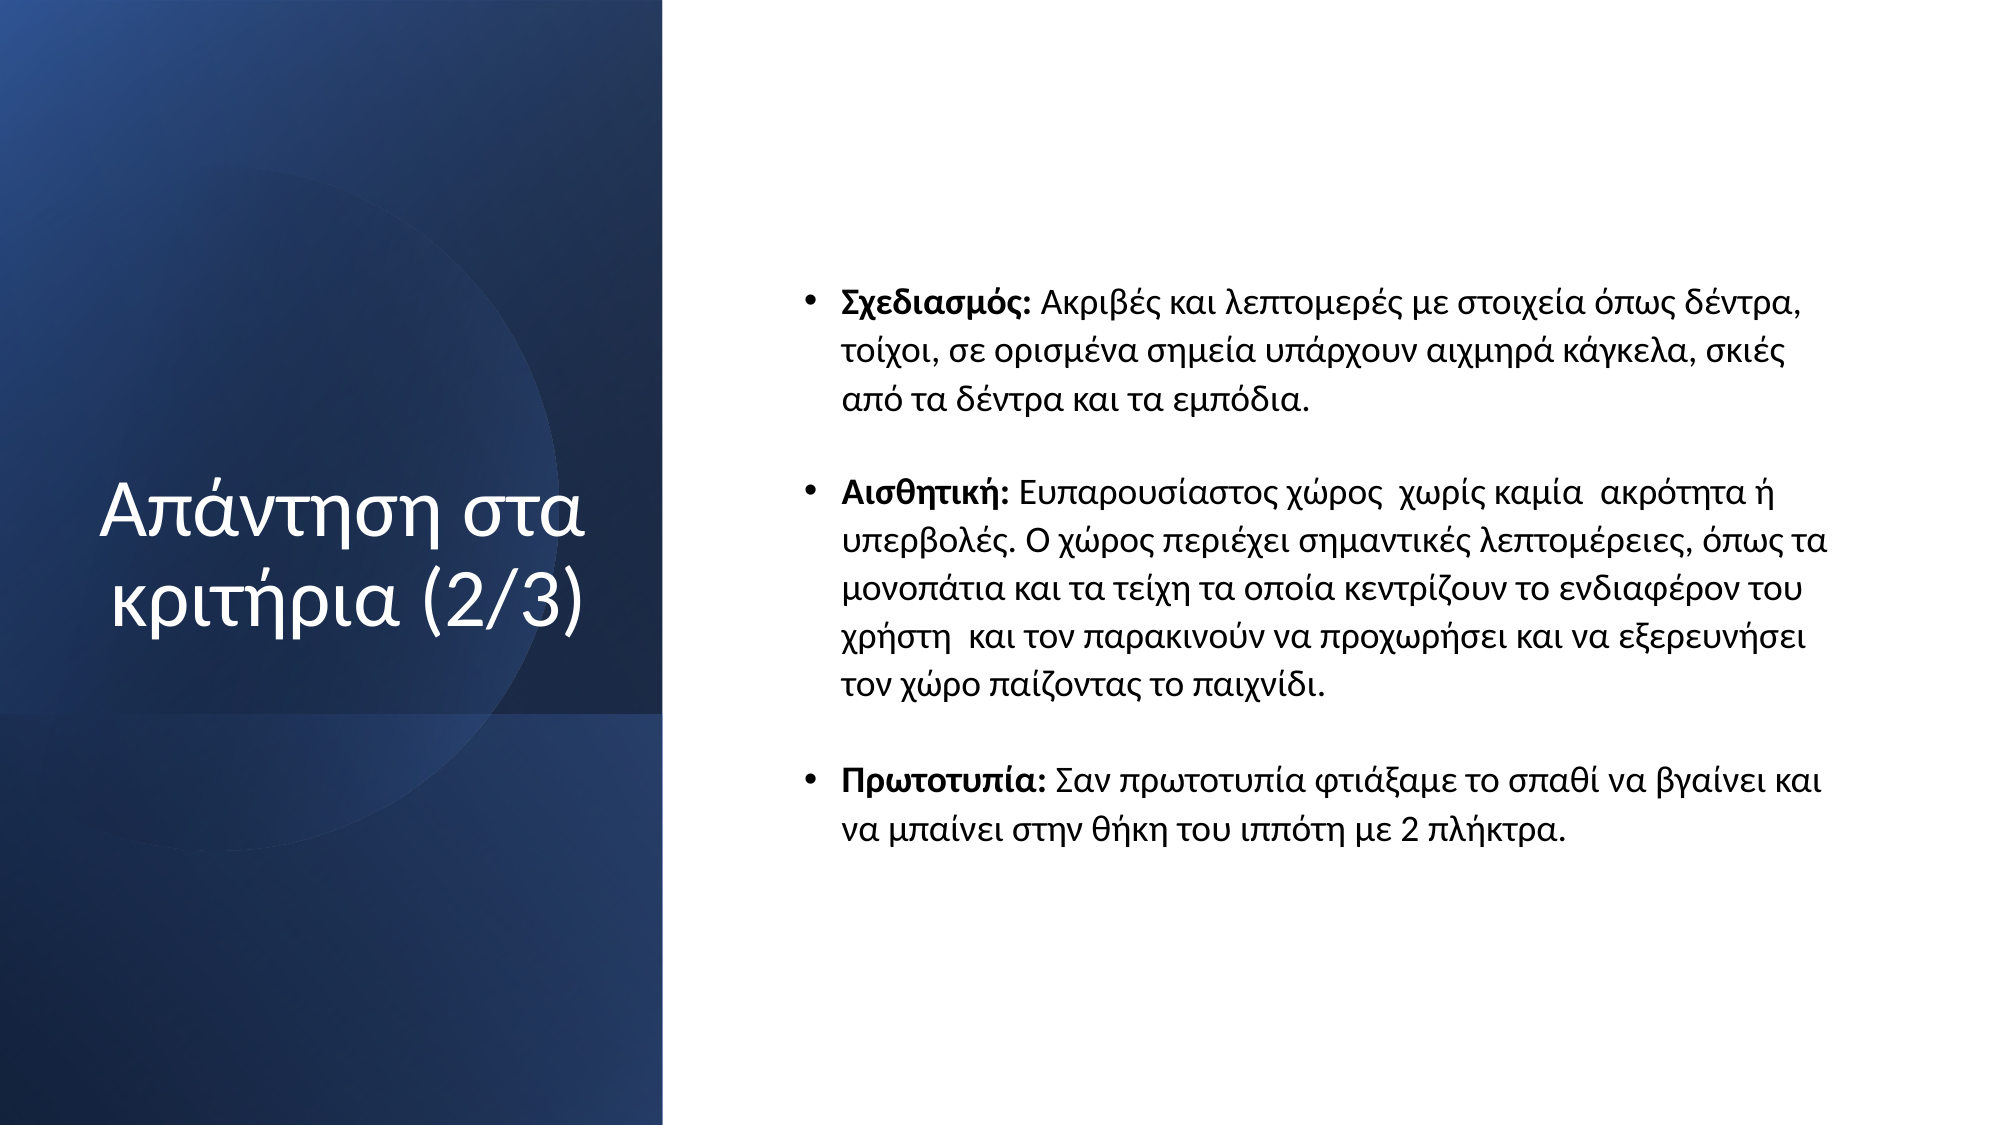

# Απάντηση στα κριτήρια (2/3)
Σχεδιασμός: Ακριβές και λεπτομερές με στοιχεία όπως δέντρα, τοίχοι, σε ορισμένα σημεία υπάρχουν αιχμηρά κάγκελα, σκιές από τα δέντρα και τα εμπόδια.
Αισθητική: Ευπαρουσίαστος χώρος  χωρίς καμία  ακρότητα ή υπερβολές. Ο χώρος περιέχει σημαντικές λεπτομέρειες, όπως τα μονοπάτια και τα τείχη τα οποία κεντρίζουν το ενδιαφέρον του χρήστη  και τον παρακινούν να προχωρήσει και να εξερευνήσει τον χώρο παίζοντας το παιχνίδι.
Πρωτοτυπία: Σαν πρωτοτυπία φτιάξαμε το σπαθί να βγαίνει και να μπαίνει στην θήκη του ιππότη με 2 πλήκτρα.